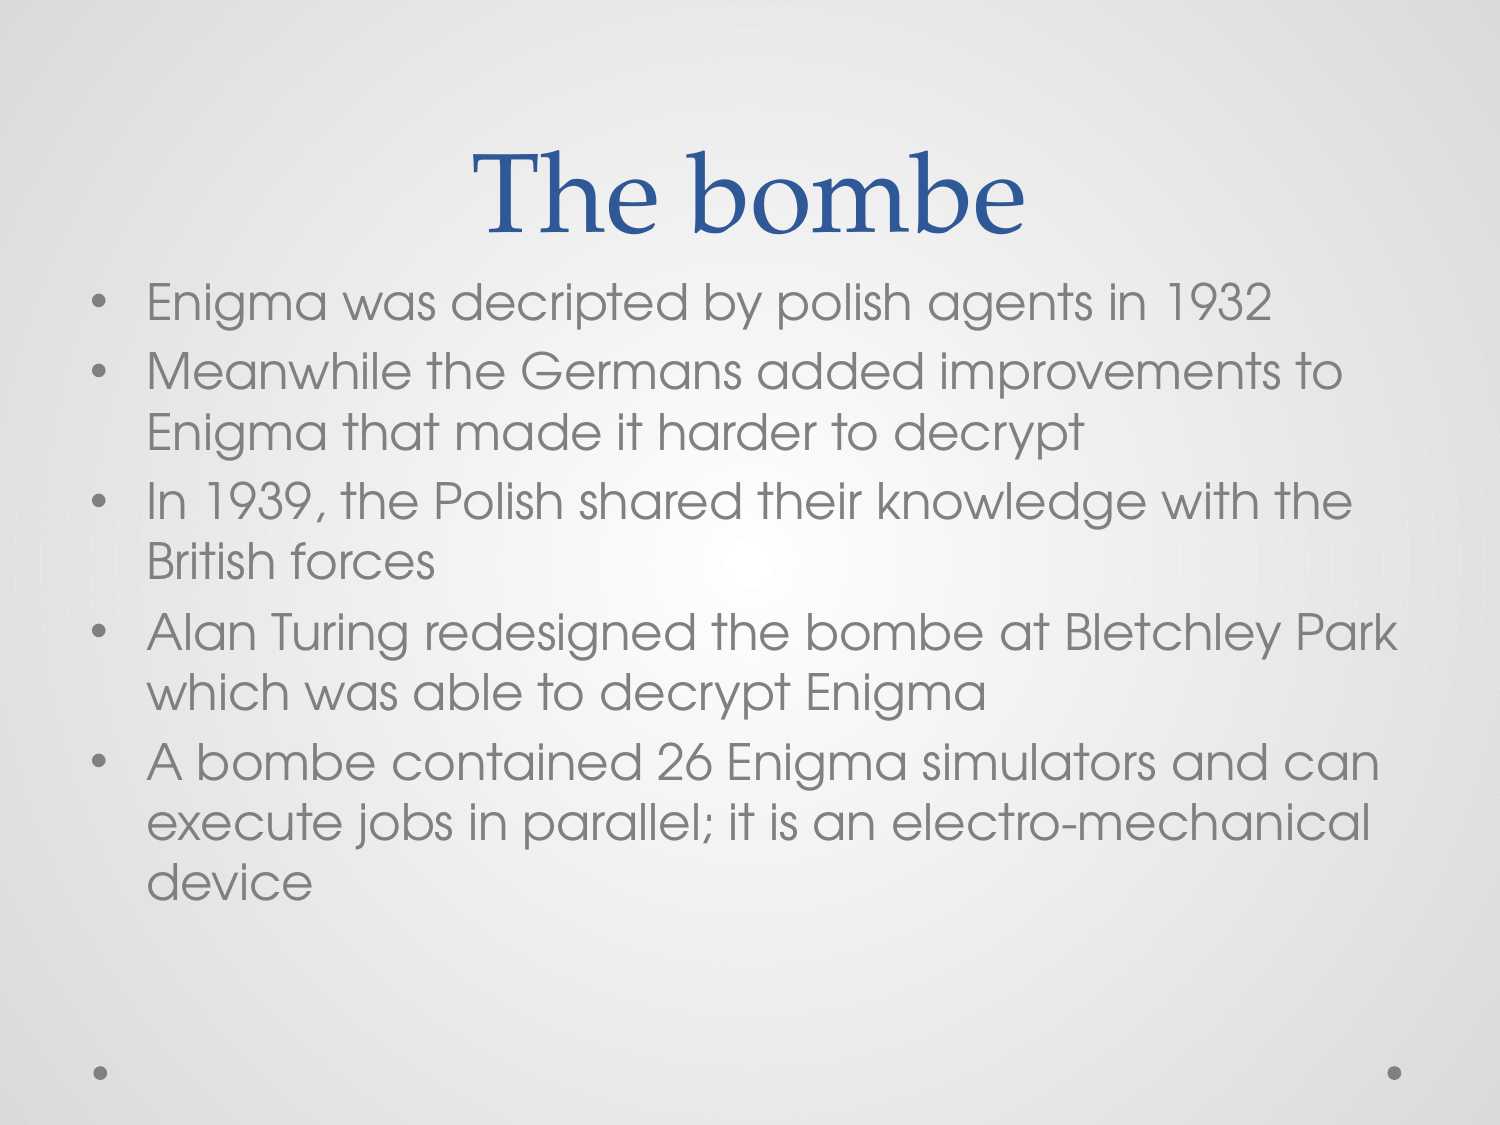

# The bombe
Enigma was decripted by polish agents in 1932
Meanwhile the Germans added improvements to Enigma that made it harder to decrypt
In 1939, the Polish shared their knowledge with the British forces
Alan Turing redesigned the bombe at Bletchley Park which was able to decrypt Enigma
A bombe contained 26 Enigma simulators and can execute jobs in parallel; it is an electro-mechanical device